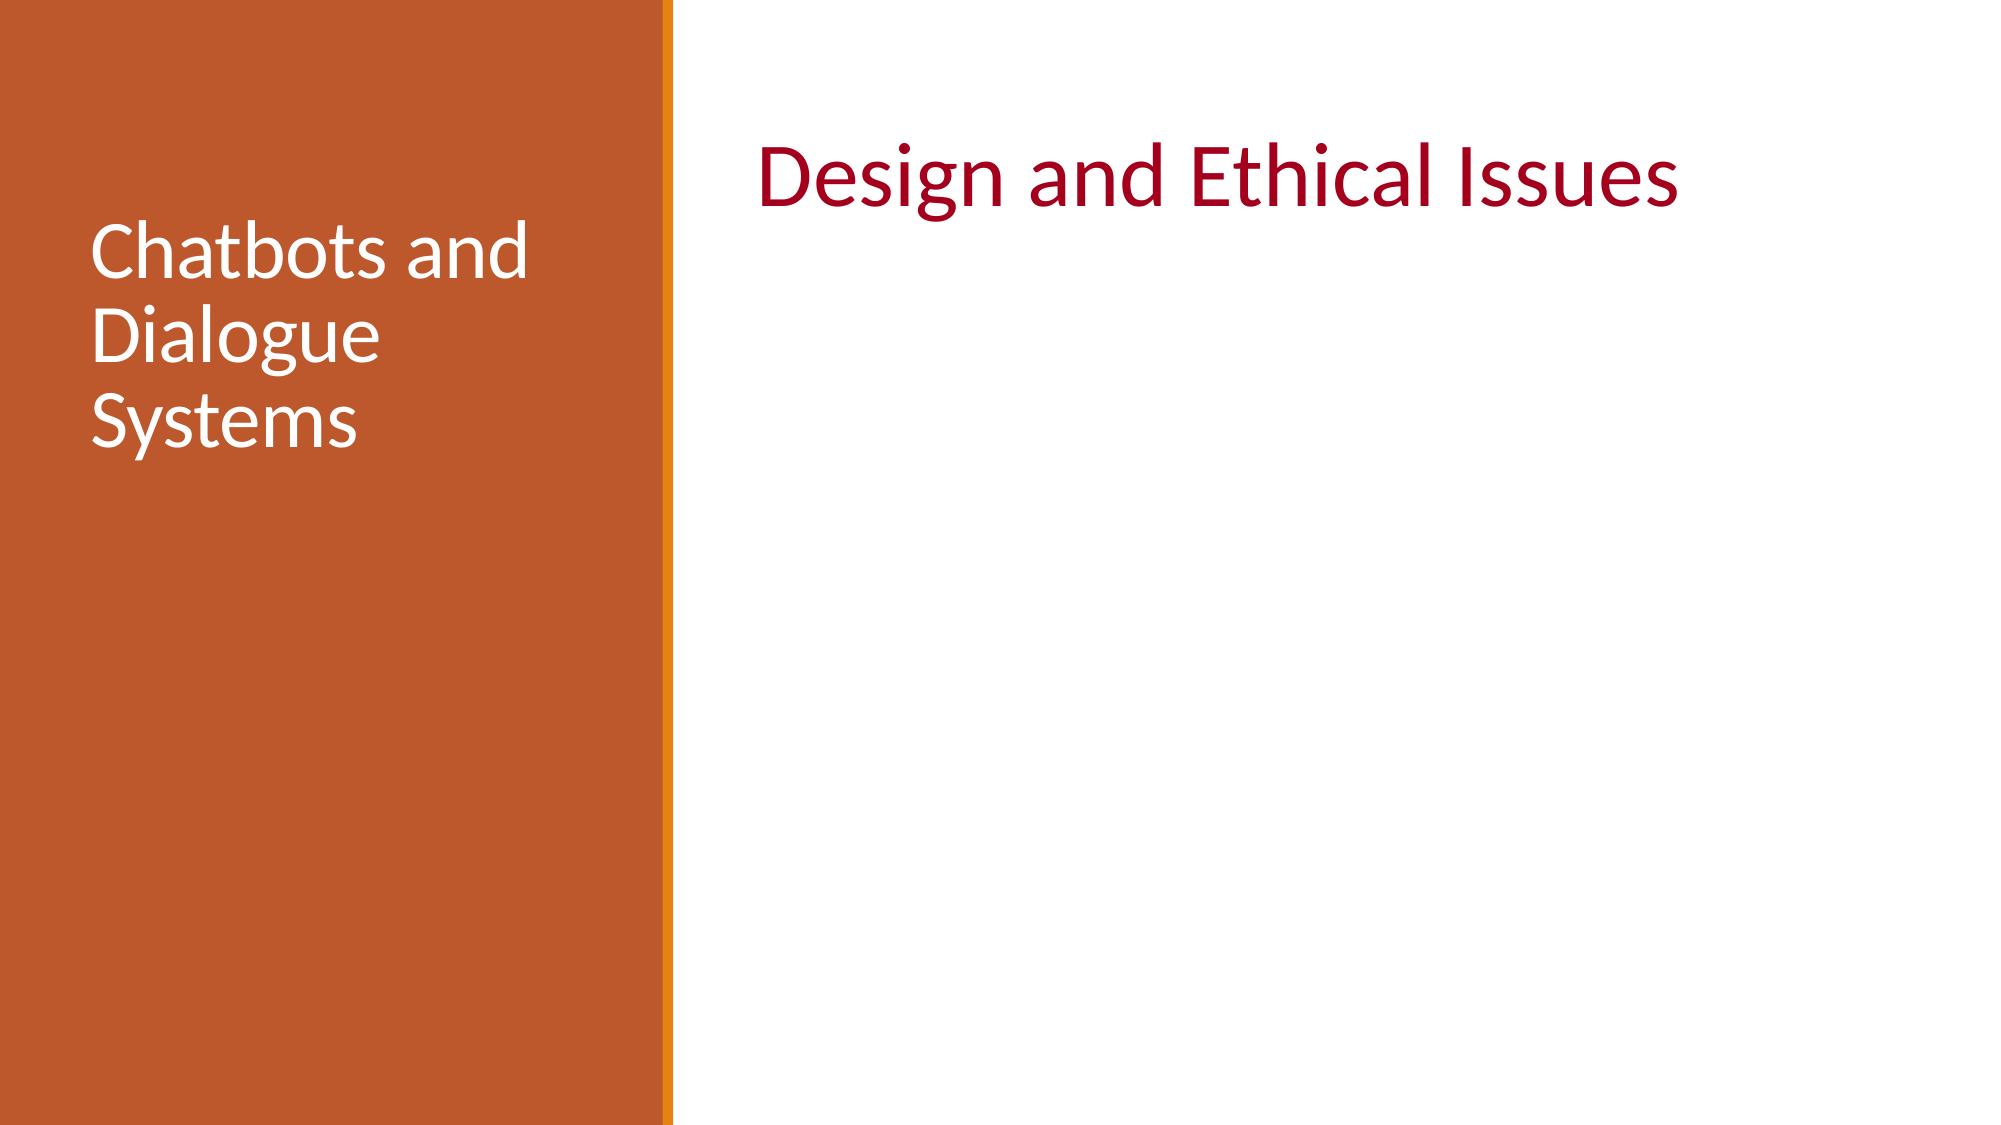

# Chatbots and Dialogue Systems
Design and Ethical Issues